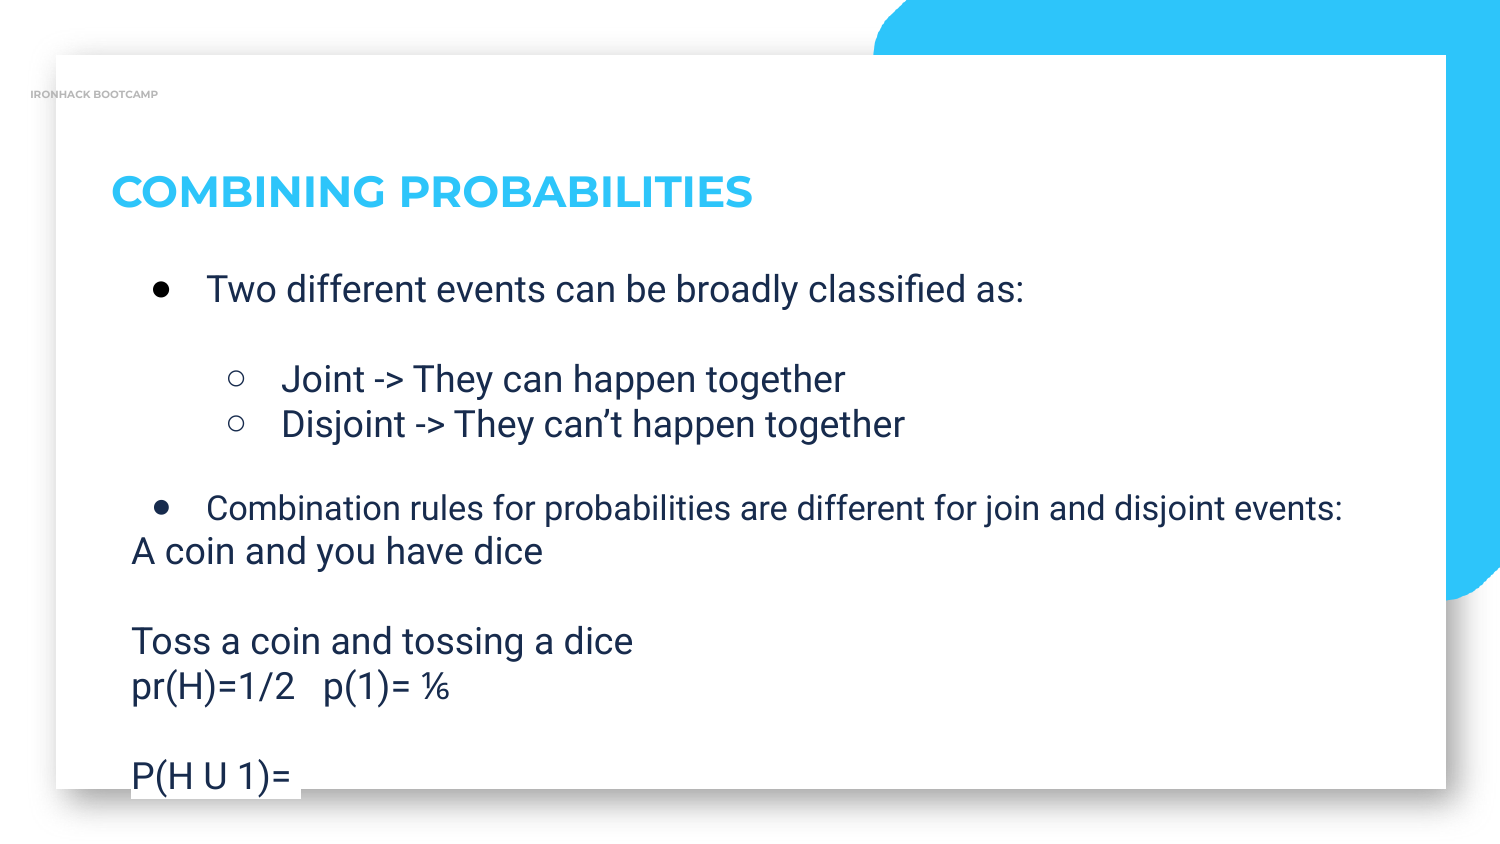

IRONHACK BOOTCAMP
COMBINING PROBABILITIES
Two different events can be broadly classified as:

Joint -> They can happen together
Disjoint -> They can’t happen together

Combination rules for probabilities are different for join and disjoint events:
A coin and you have dice

Toss a coin and tossing a dice
pr(H)=1/2   p(1)= ⅙

P(H U 1)=